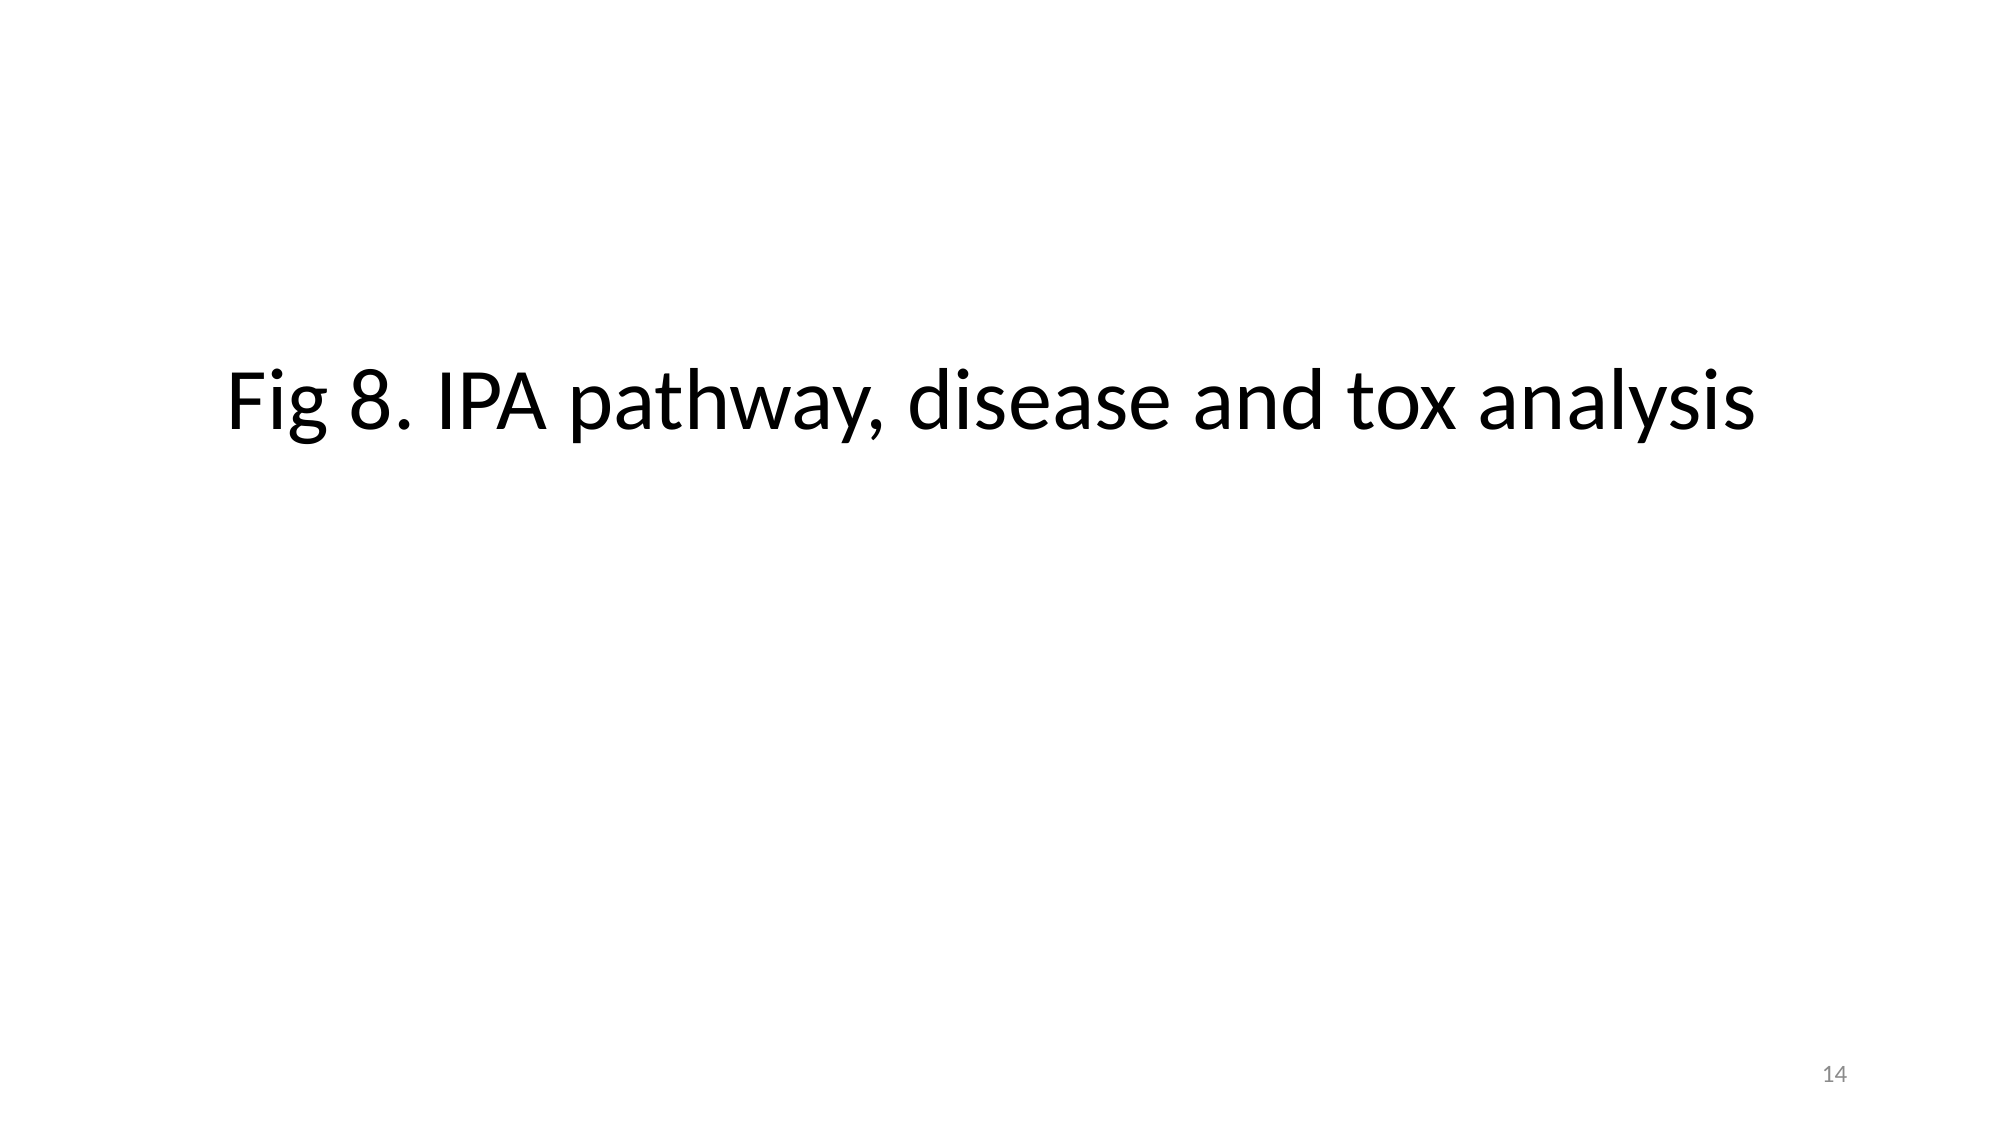

# Fig 8. IPA pathway, disease and tox analysis
14